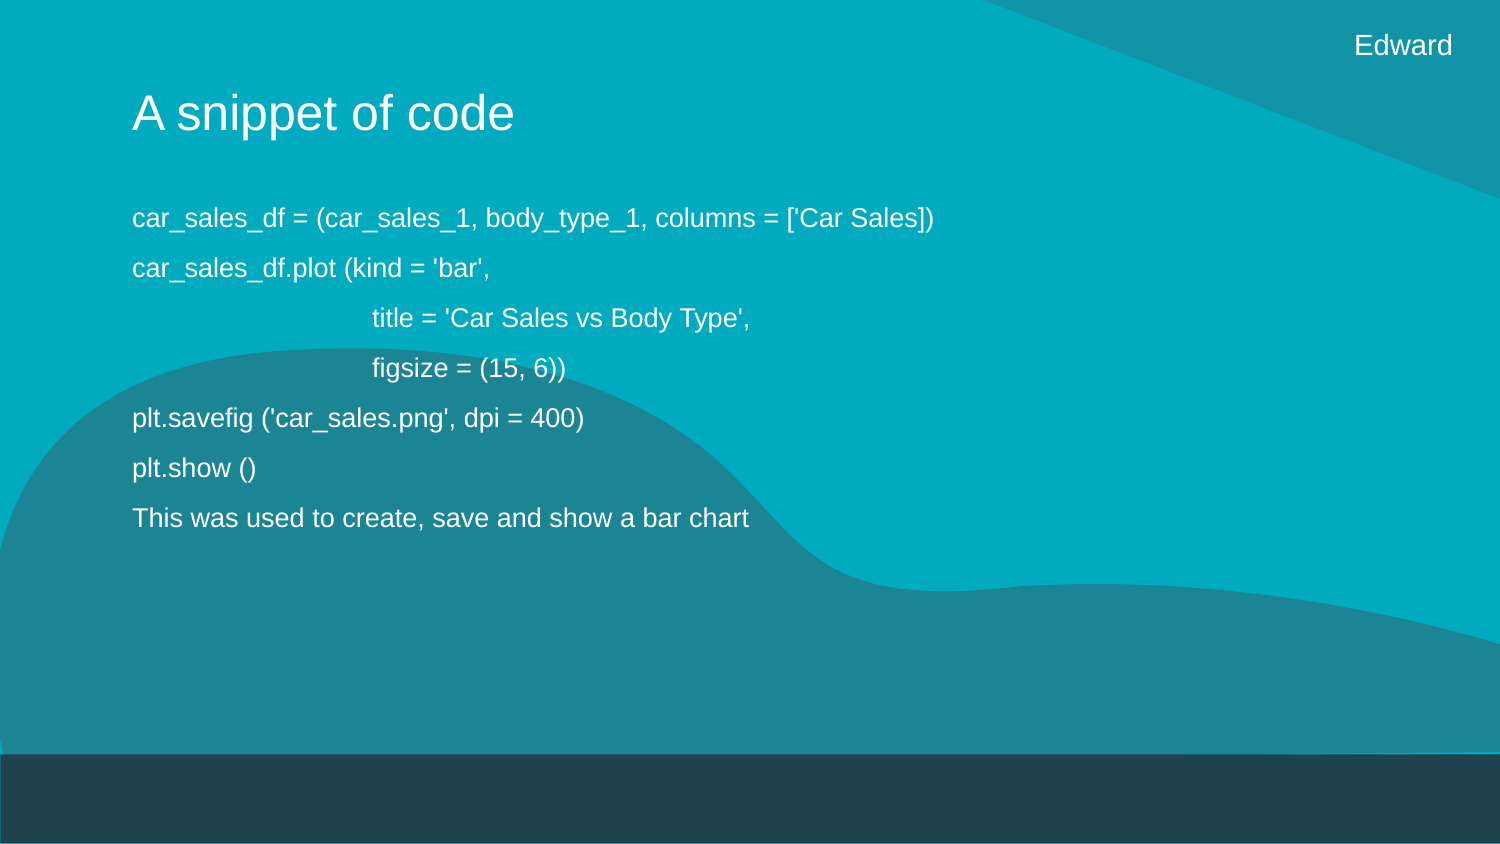

Edward
# A snippet of code
car_sales_df = (car_sales_1, body_type_1, columns = ['Car Sales])
car_sales_df.plot (kind = 'bar',
                                title = 'Car Sales vs Body Type',
                                figsize = (15, 6))
plt.savefig ('car_sales.png', dpi = 400)
plt.show ()
This was used to create, save and show a bar chart